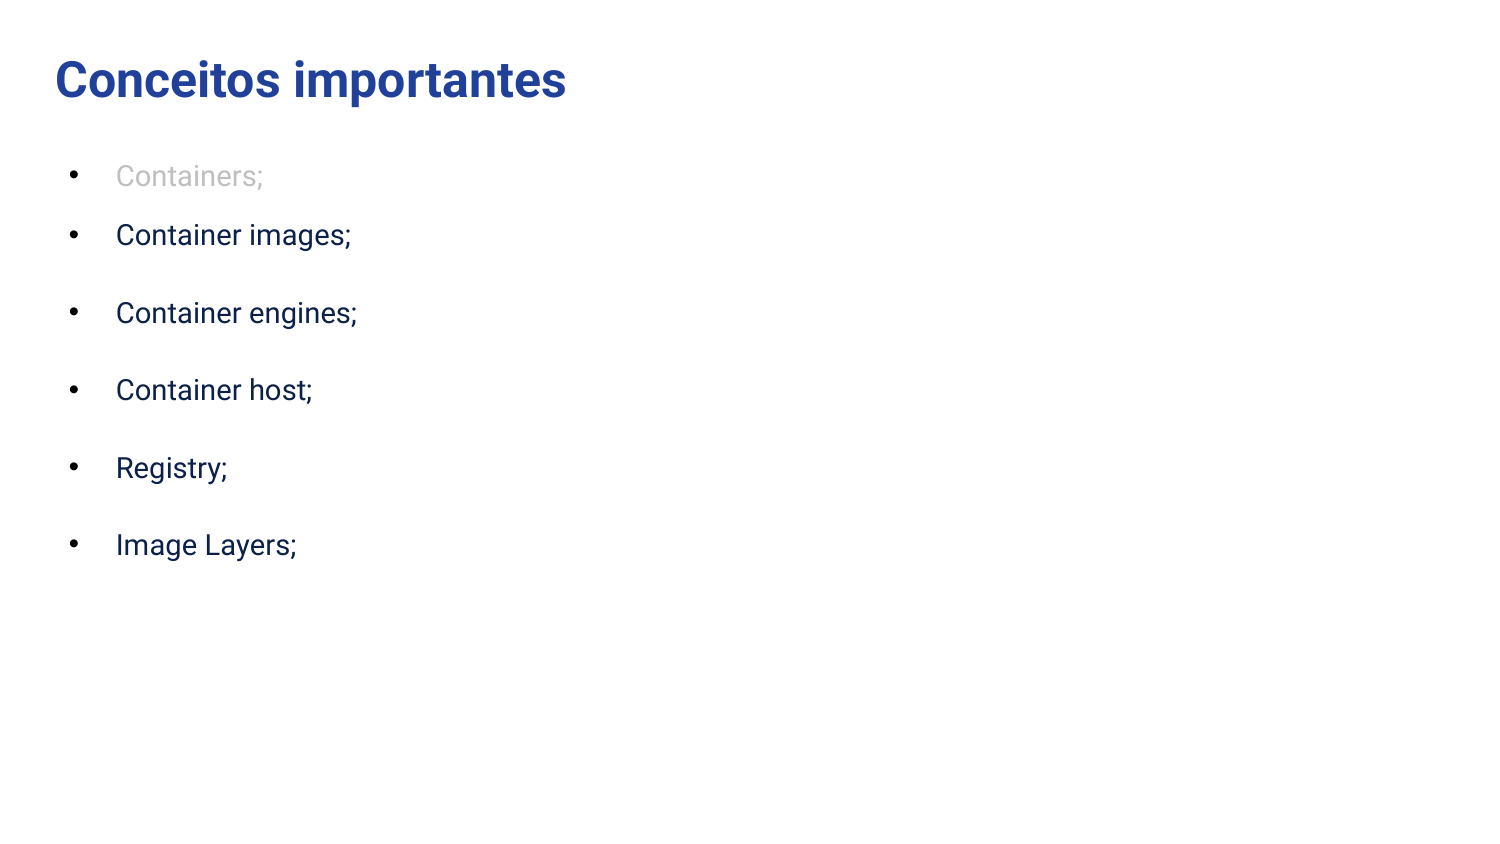

Conceitos importantes

Containers;
Container images;
Container engines;
Container host;
Registry;
Image Layers;